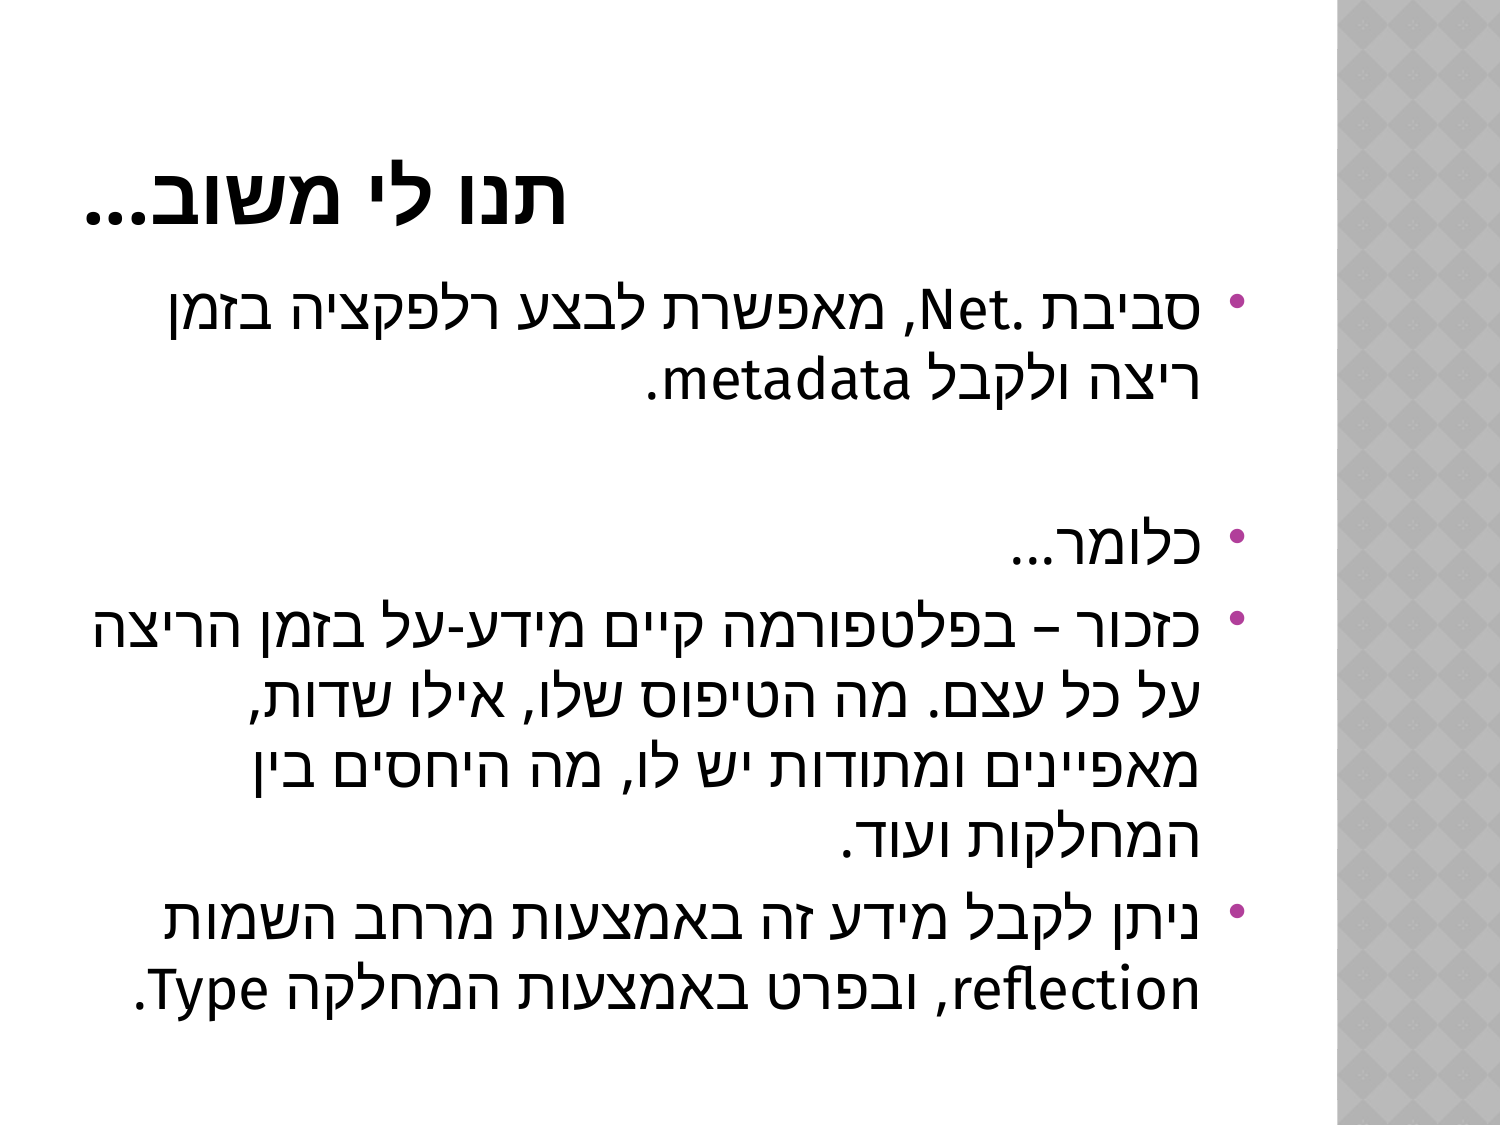

# תנו לי משוב...
סביבת .Net, מאפשרת לבצע רלפקציה בזמן ריצה ולקבל metadata.

כלומר...
כזכור – בפלטפורמה קיים מידע-על בזמן הריצה על כל עצם. מה הטיפוס שלו, אילו שדות, מאפיינים ומתודות יש לו, מה היחסים בין המחלקות ועוד.
ניתן לקבל מידע זה באמצעות מרחב השמות reflection, ובפרט באמצעות המחלקה Type.